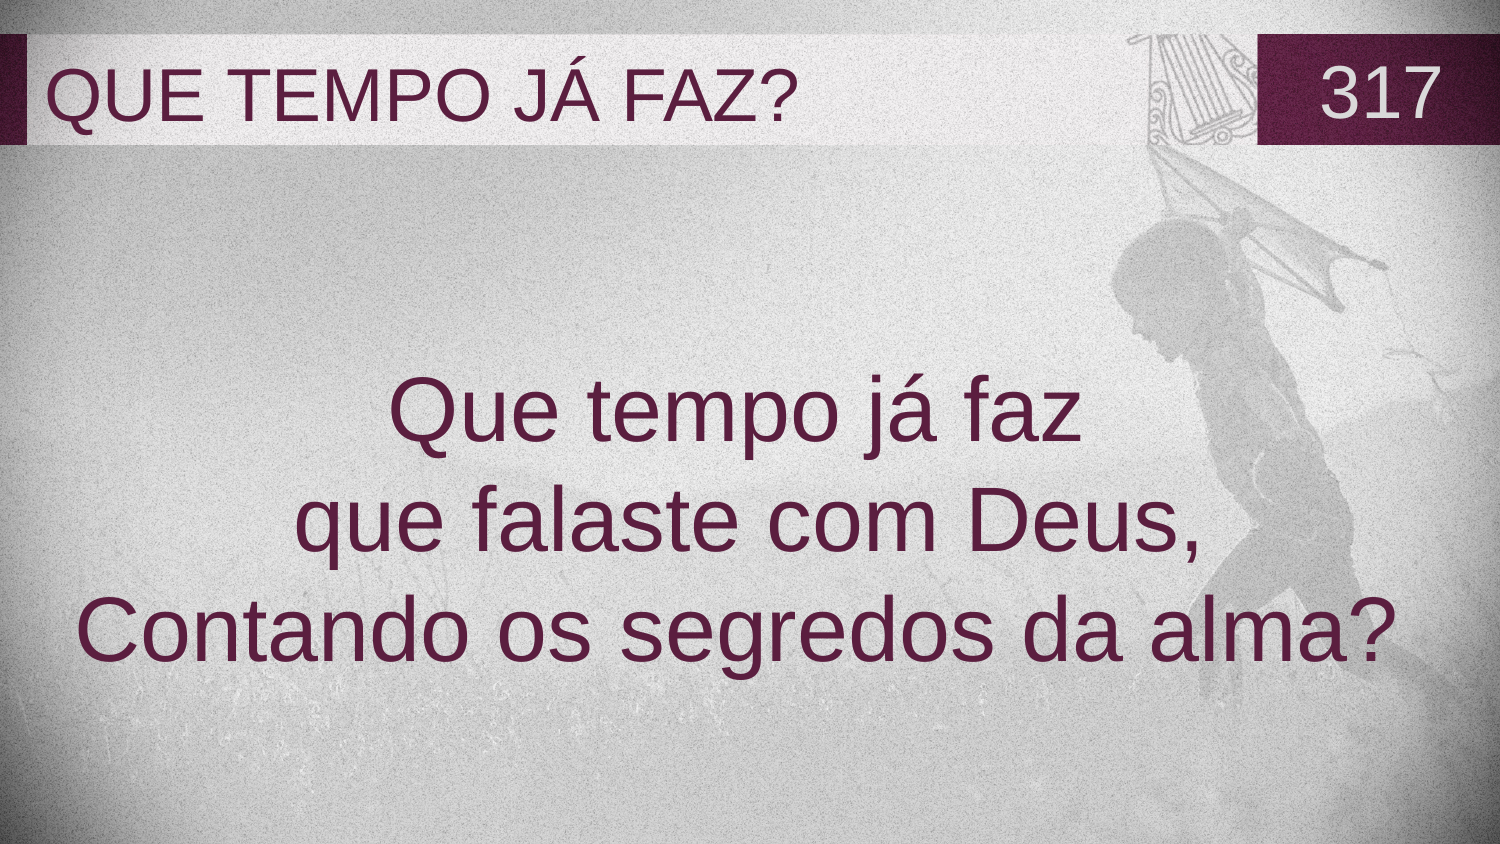

# QUE TEMPO JÁ FAZ?
317
Que tempo já faz
que falaste com Deus,
Contando os segredos da alma?